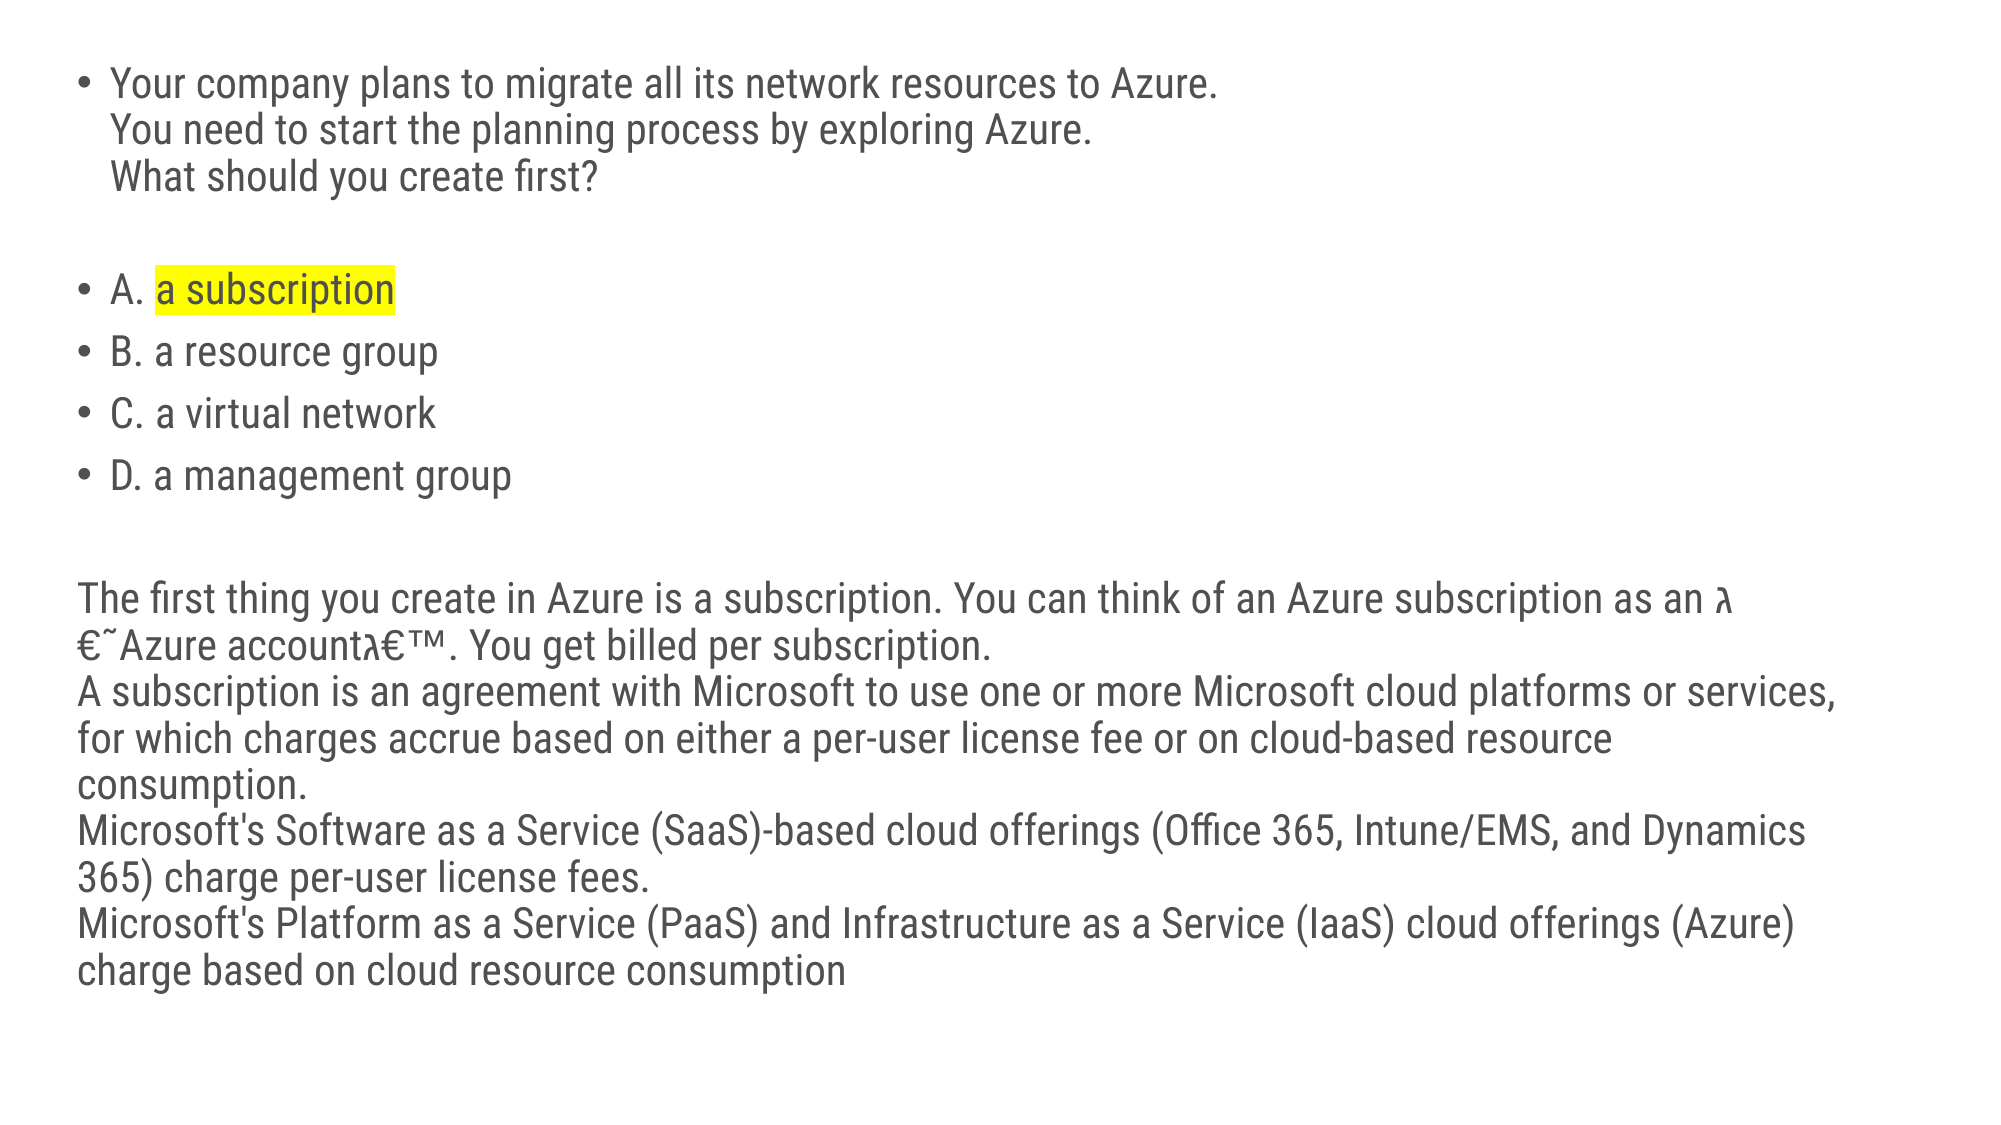

Your company plans to migrate all its network resources to Azure.
You need to start the planning process by exploring Azure.
What should you create first?
A. a subscription
B. a resource group
C. a virtual network
D. a management group

The first thing you create in Azure is a subscription. You can think of an Azure subscription as an ג€˜Azure accountג€™. You get billed per subscription.
A subscription is an agreement with Microsoft to use one or more Microsoft cloud platforms or services, for which charges accrue based on either a per-user license fee or on cloud-based resource consumption.
Microsoft's Software as a Service (SaaS)-based cloud offerings (Office 365, Intune/EMS, and Dynamics 365) charge per-user license fees.
Microsoft's Platform as a Service (PaaS) and Infrastructure as a Service (IaaS) cloud offerings (Azure) charge based on cloud resource consumption